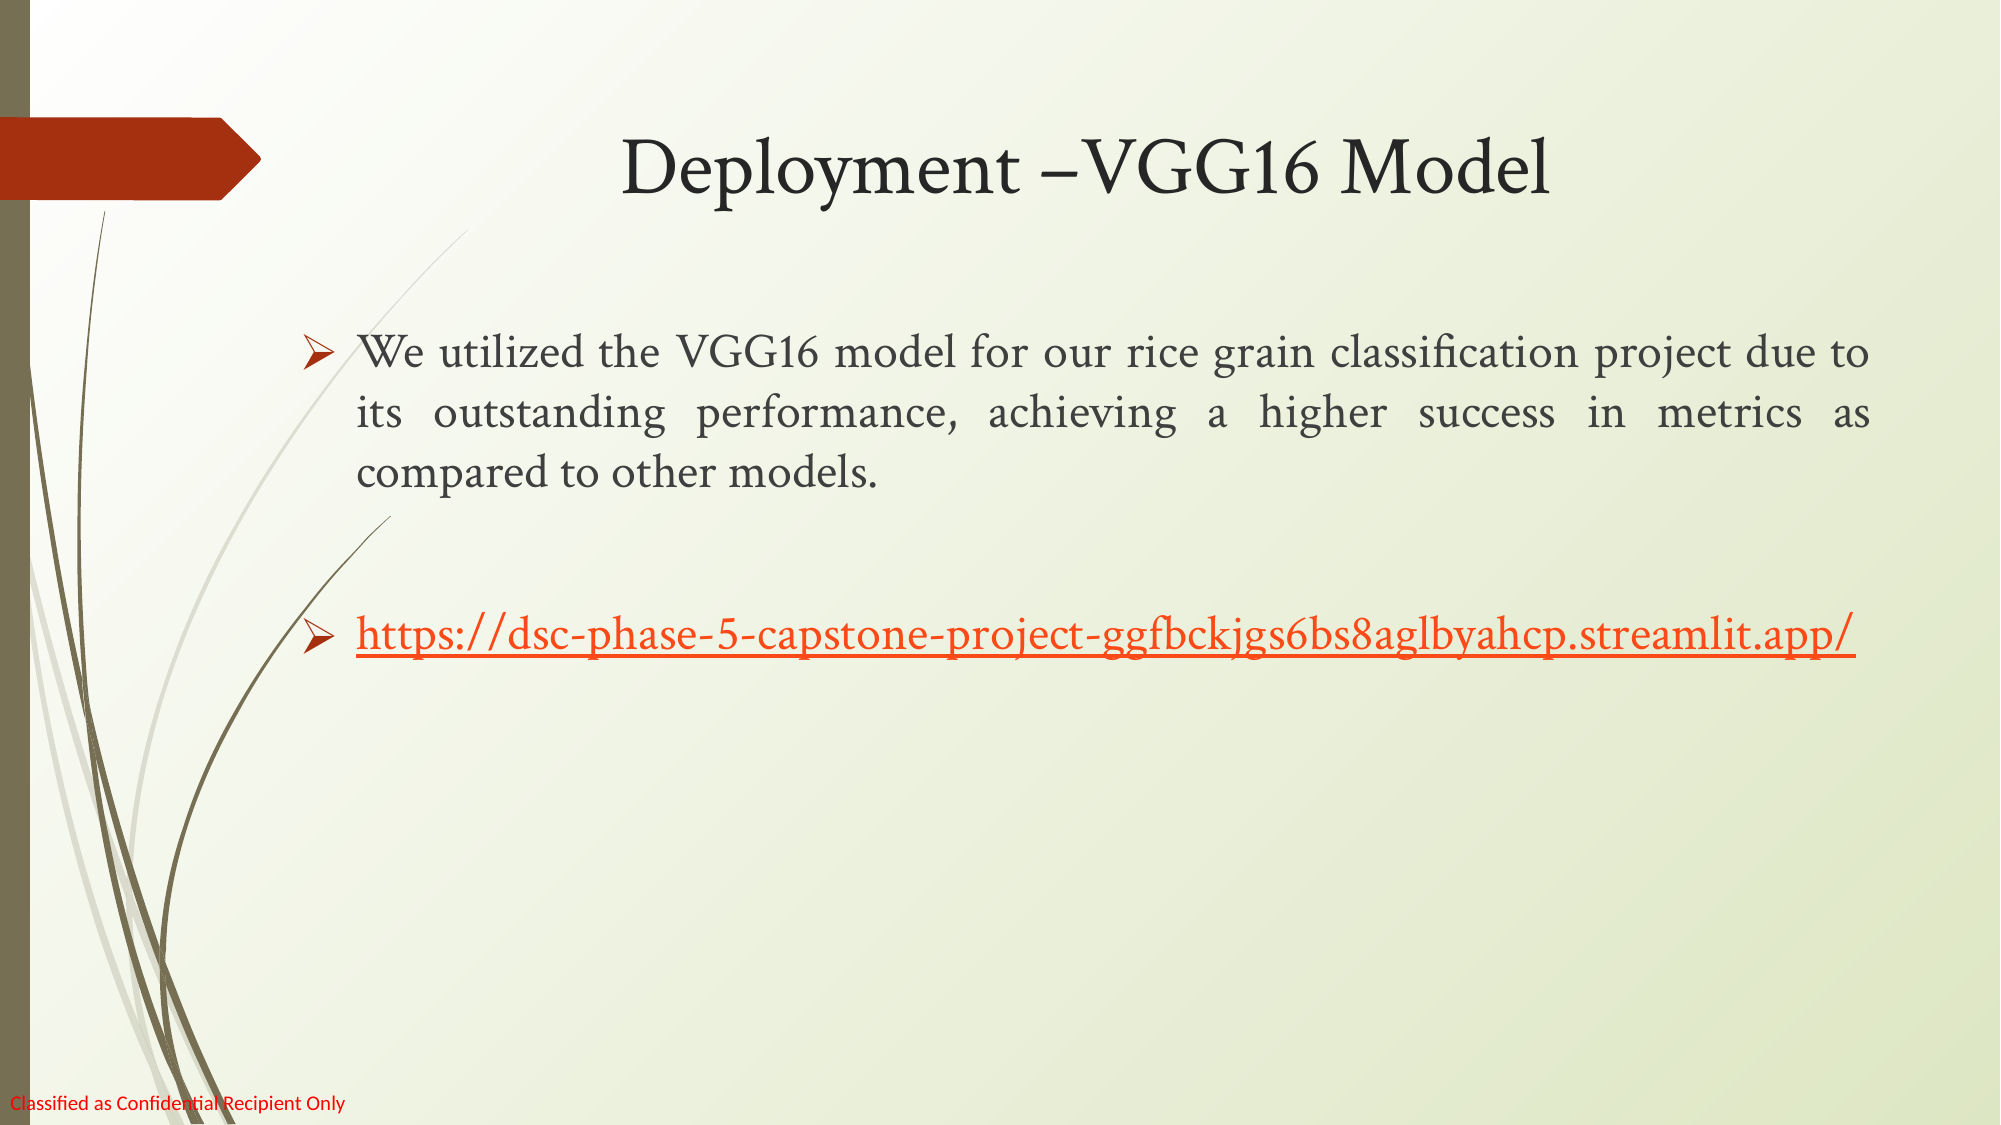

# Deployment –VGG16 Model
We utilized the VGG16 model for our rice grain classification project due to its outstanding performance, achieving a higher success in metrics as compared to other models.

https://dsc-phase-5-capstone-project-ggfbckjgs6bs8aglbyahcp.streamlit.app/